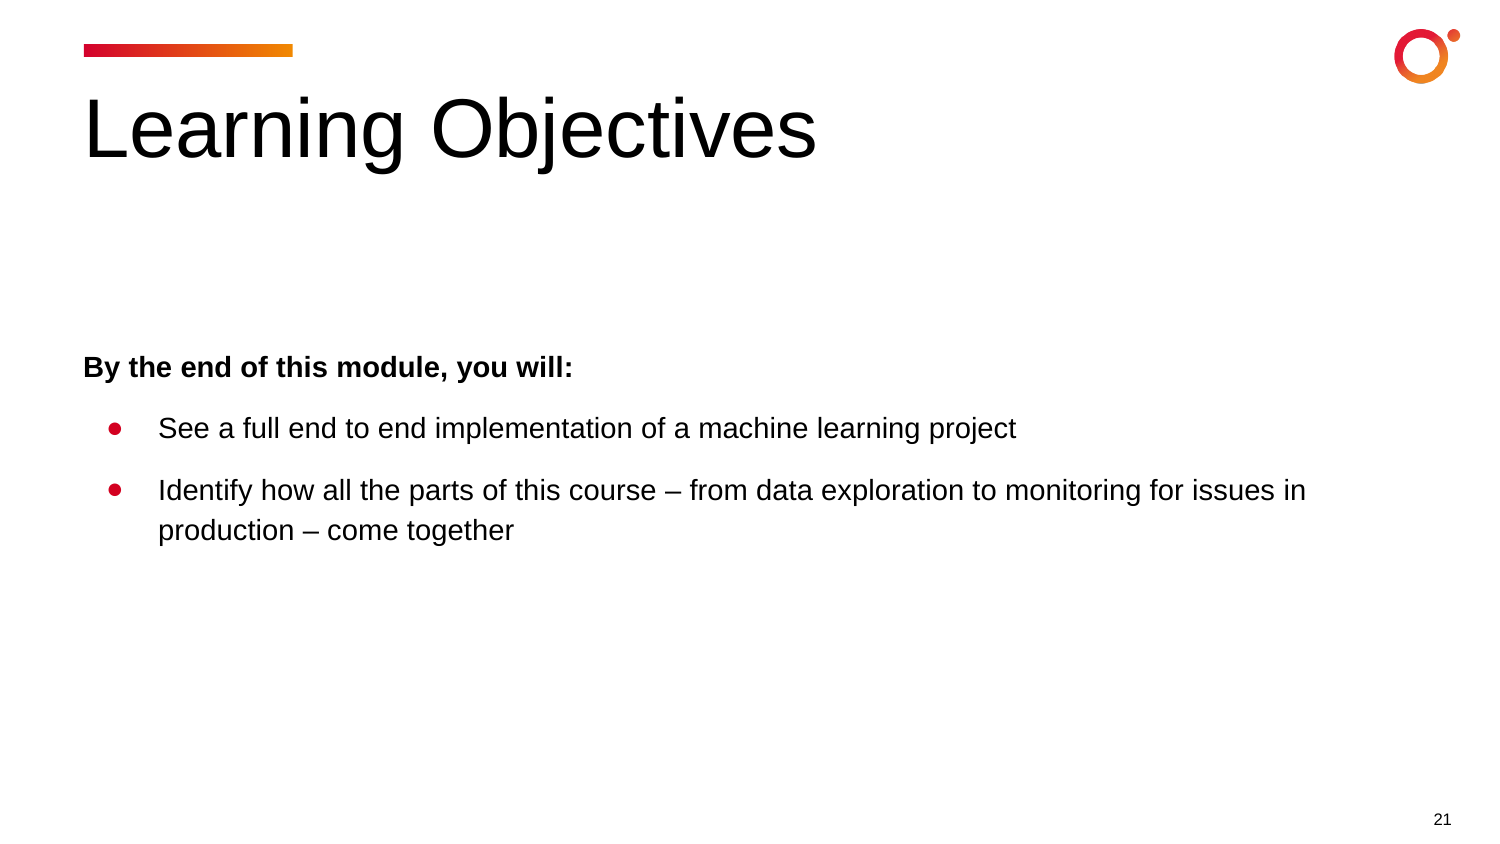

# Learning Objectives

By the end of this module, you will:
See a full end to end implementation of a machine learning project
Identify how all the parts of this course – from data exploration to monitoring for issues in production – come together

21